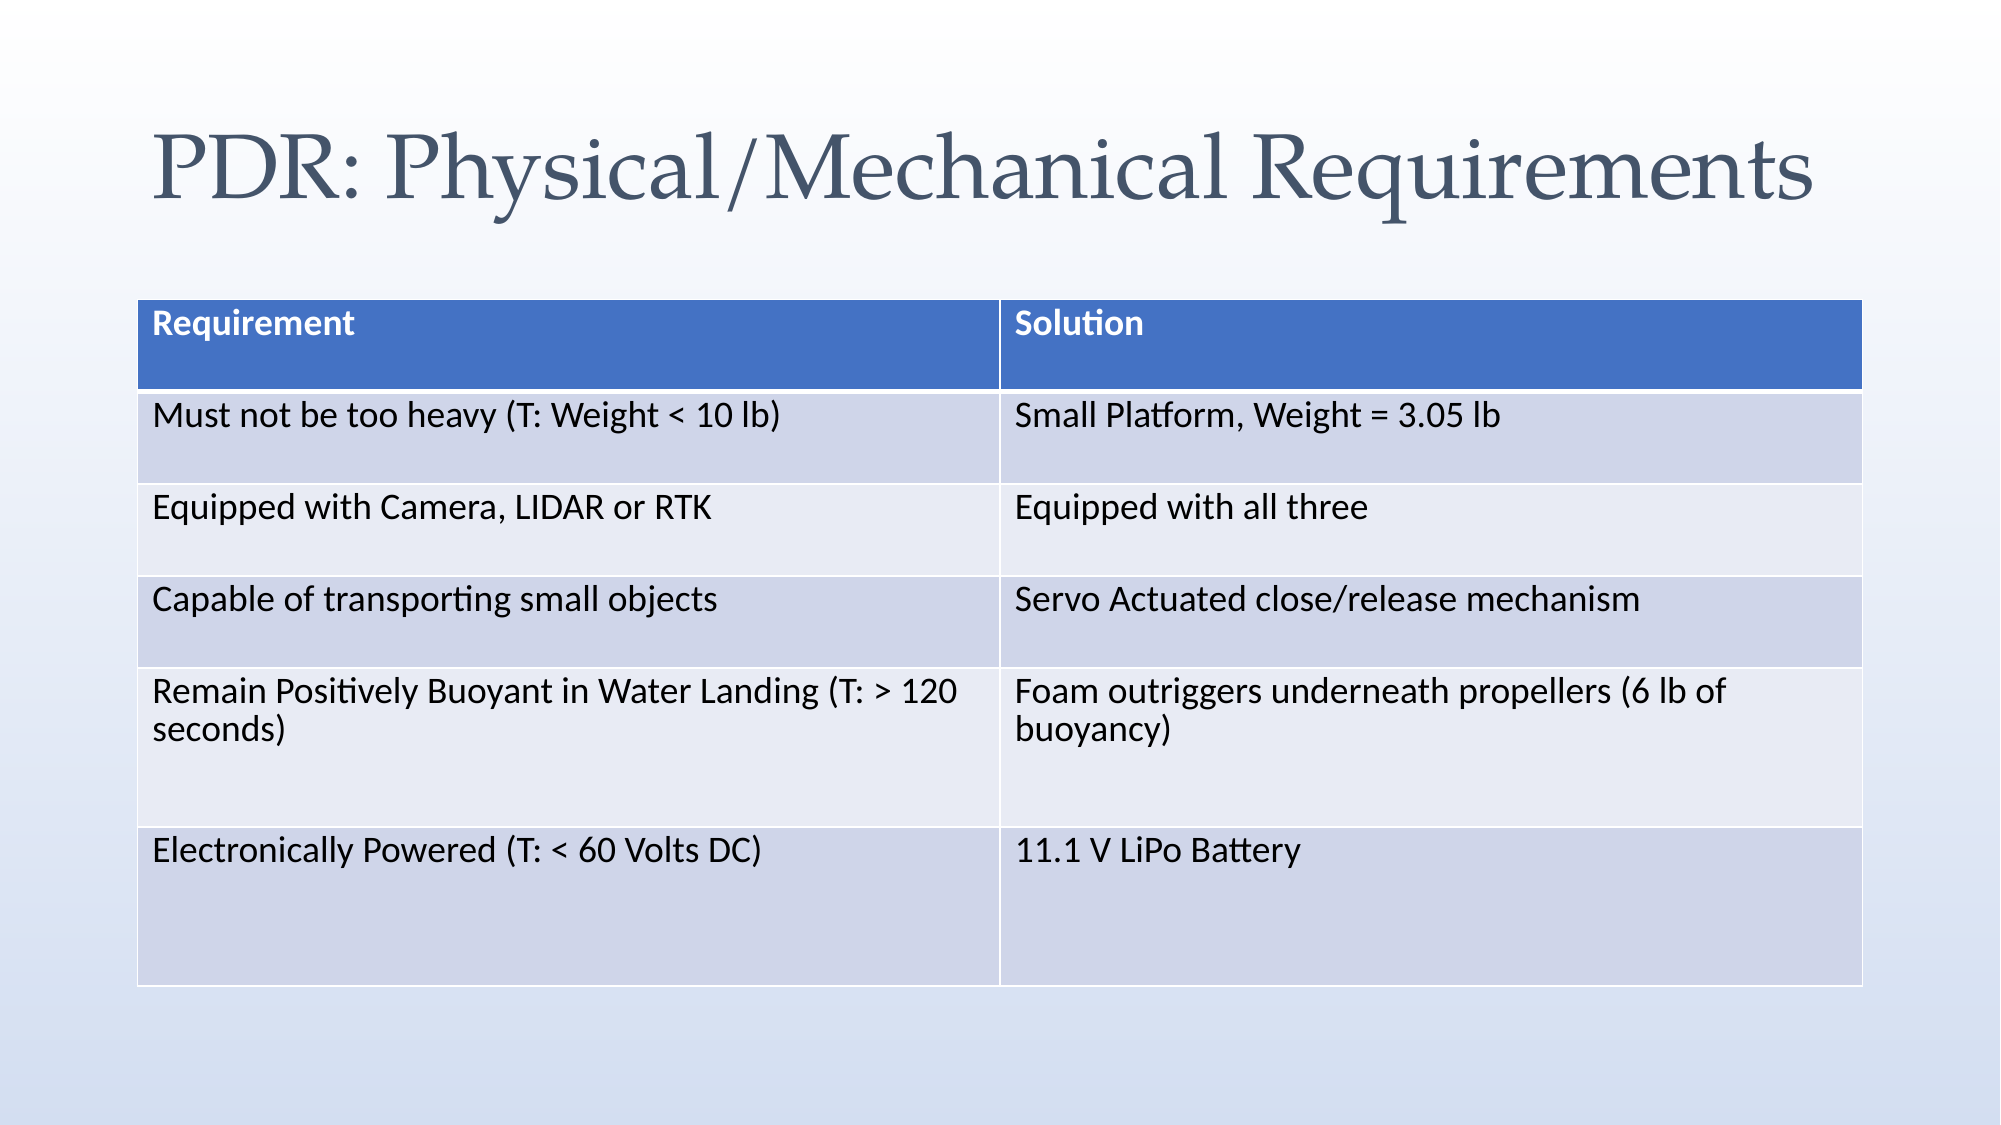

# PDR: Physical/Mechanical Requirements
| Requirement | Solution |
| --- | --- |
| Must not be too heavy (T: Weight < 10 lb) | Small Platform, Weight = 3.05 lb |
| Equipped with Camera, LIDAR or RTK | Equipped with all three |
| Capable of transporting small objects | Servo Actuated close/release mechanism |
| Remain Positively Buoyant in Water Landing (T: > 120 seconds) | Foam outriggers underneath propellers (6 lb of buoyancy) |
| Electronically Powered (T: < 60 Volts DC) | 11.1 V LiPo Battery |